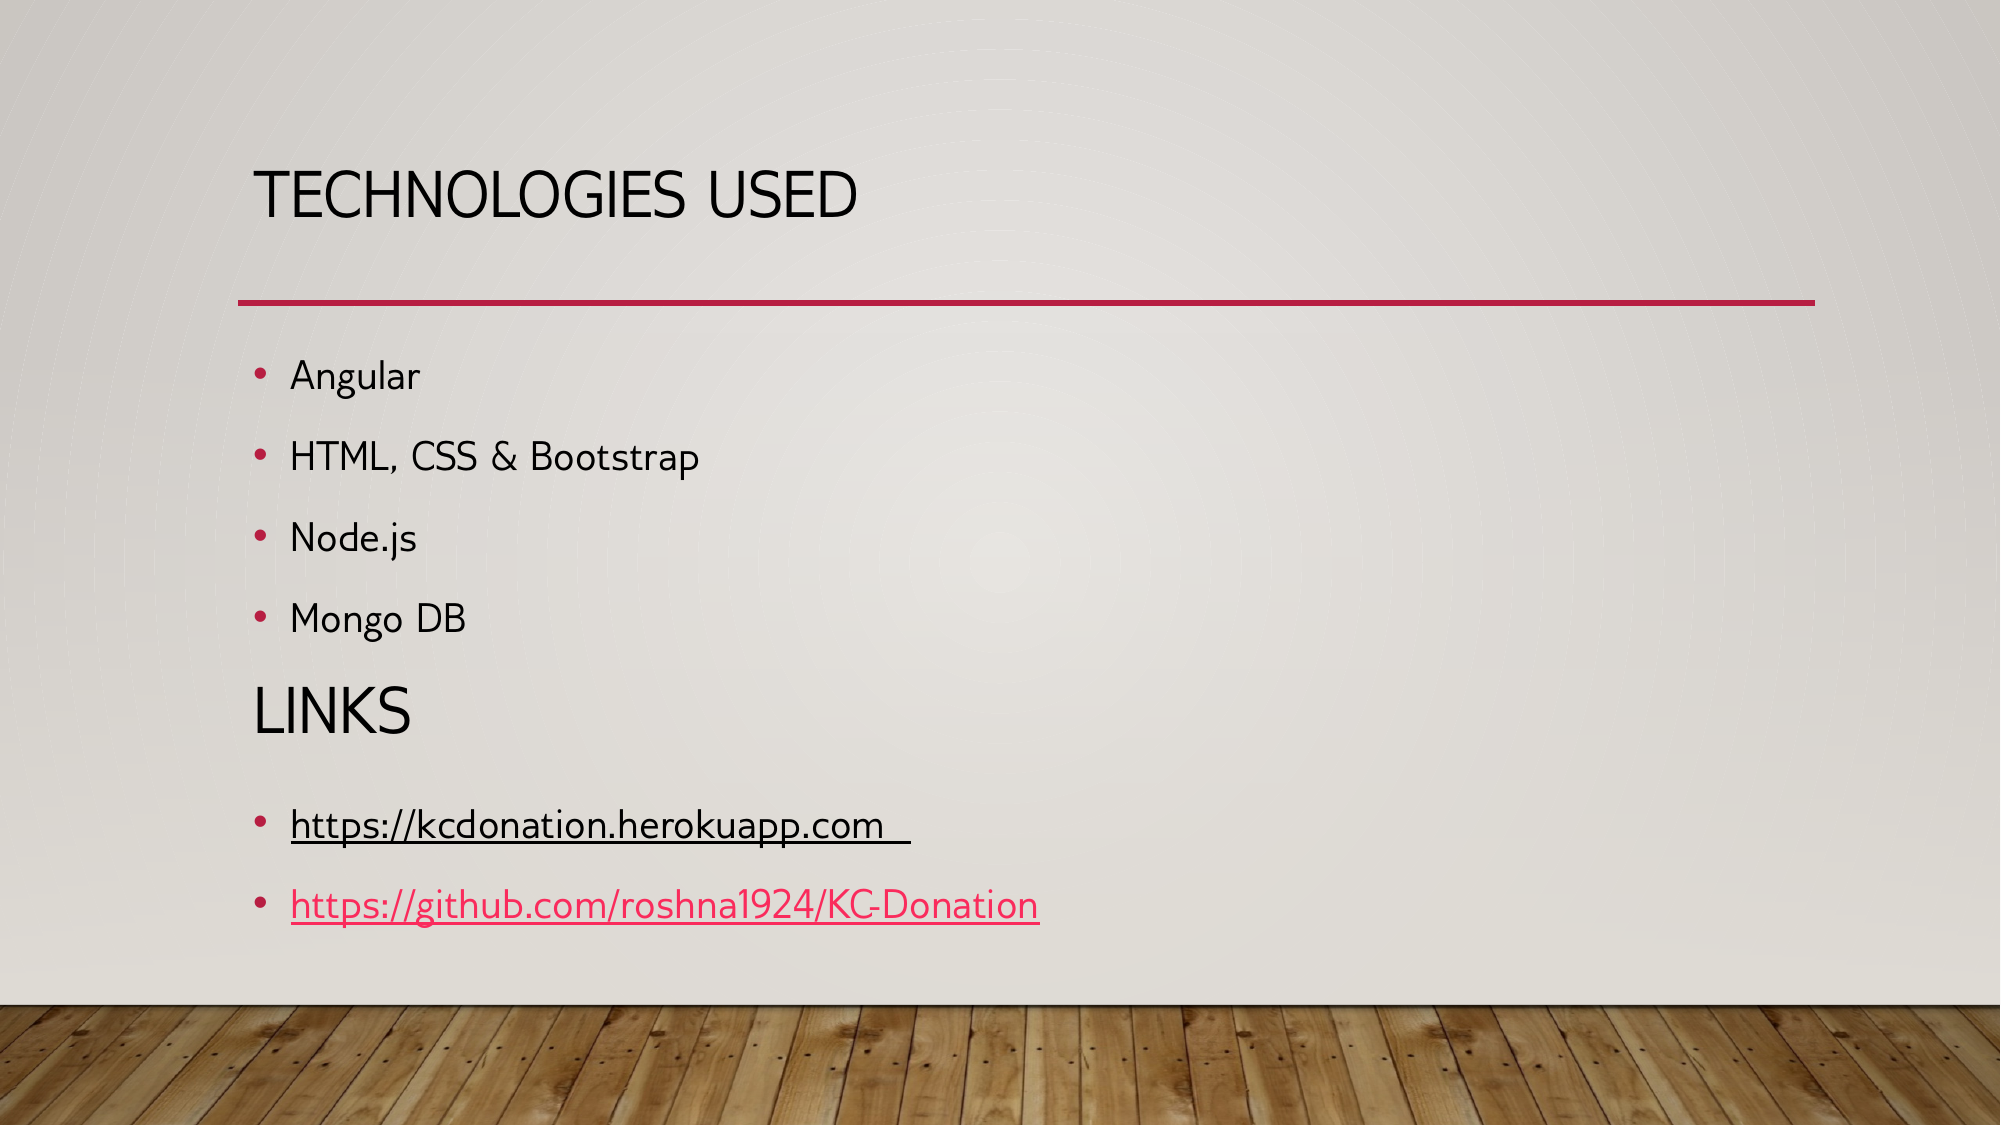

# Technologies used
Angular
HTML, CSS & Bootstrap
Node.js
Mongo DB
Links
https://kcdonation.herokuapp.com
https://github.com/roshna1924/KC-Donation